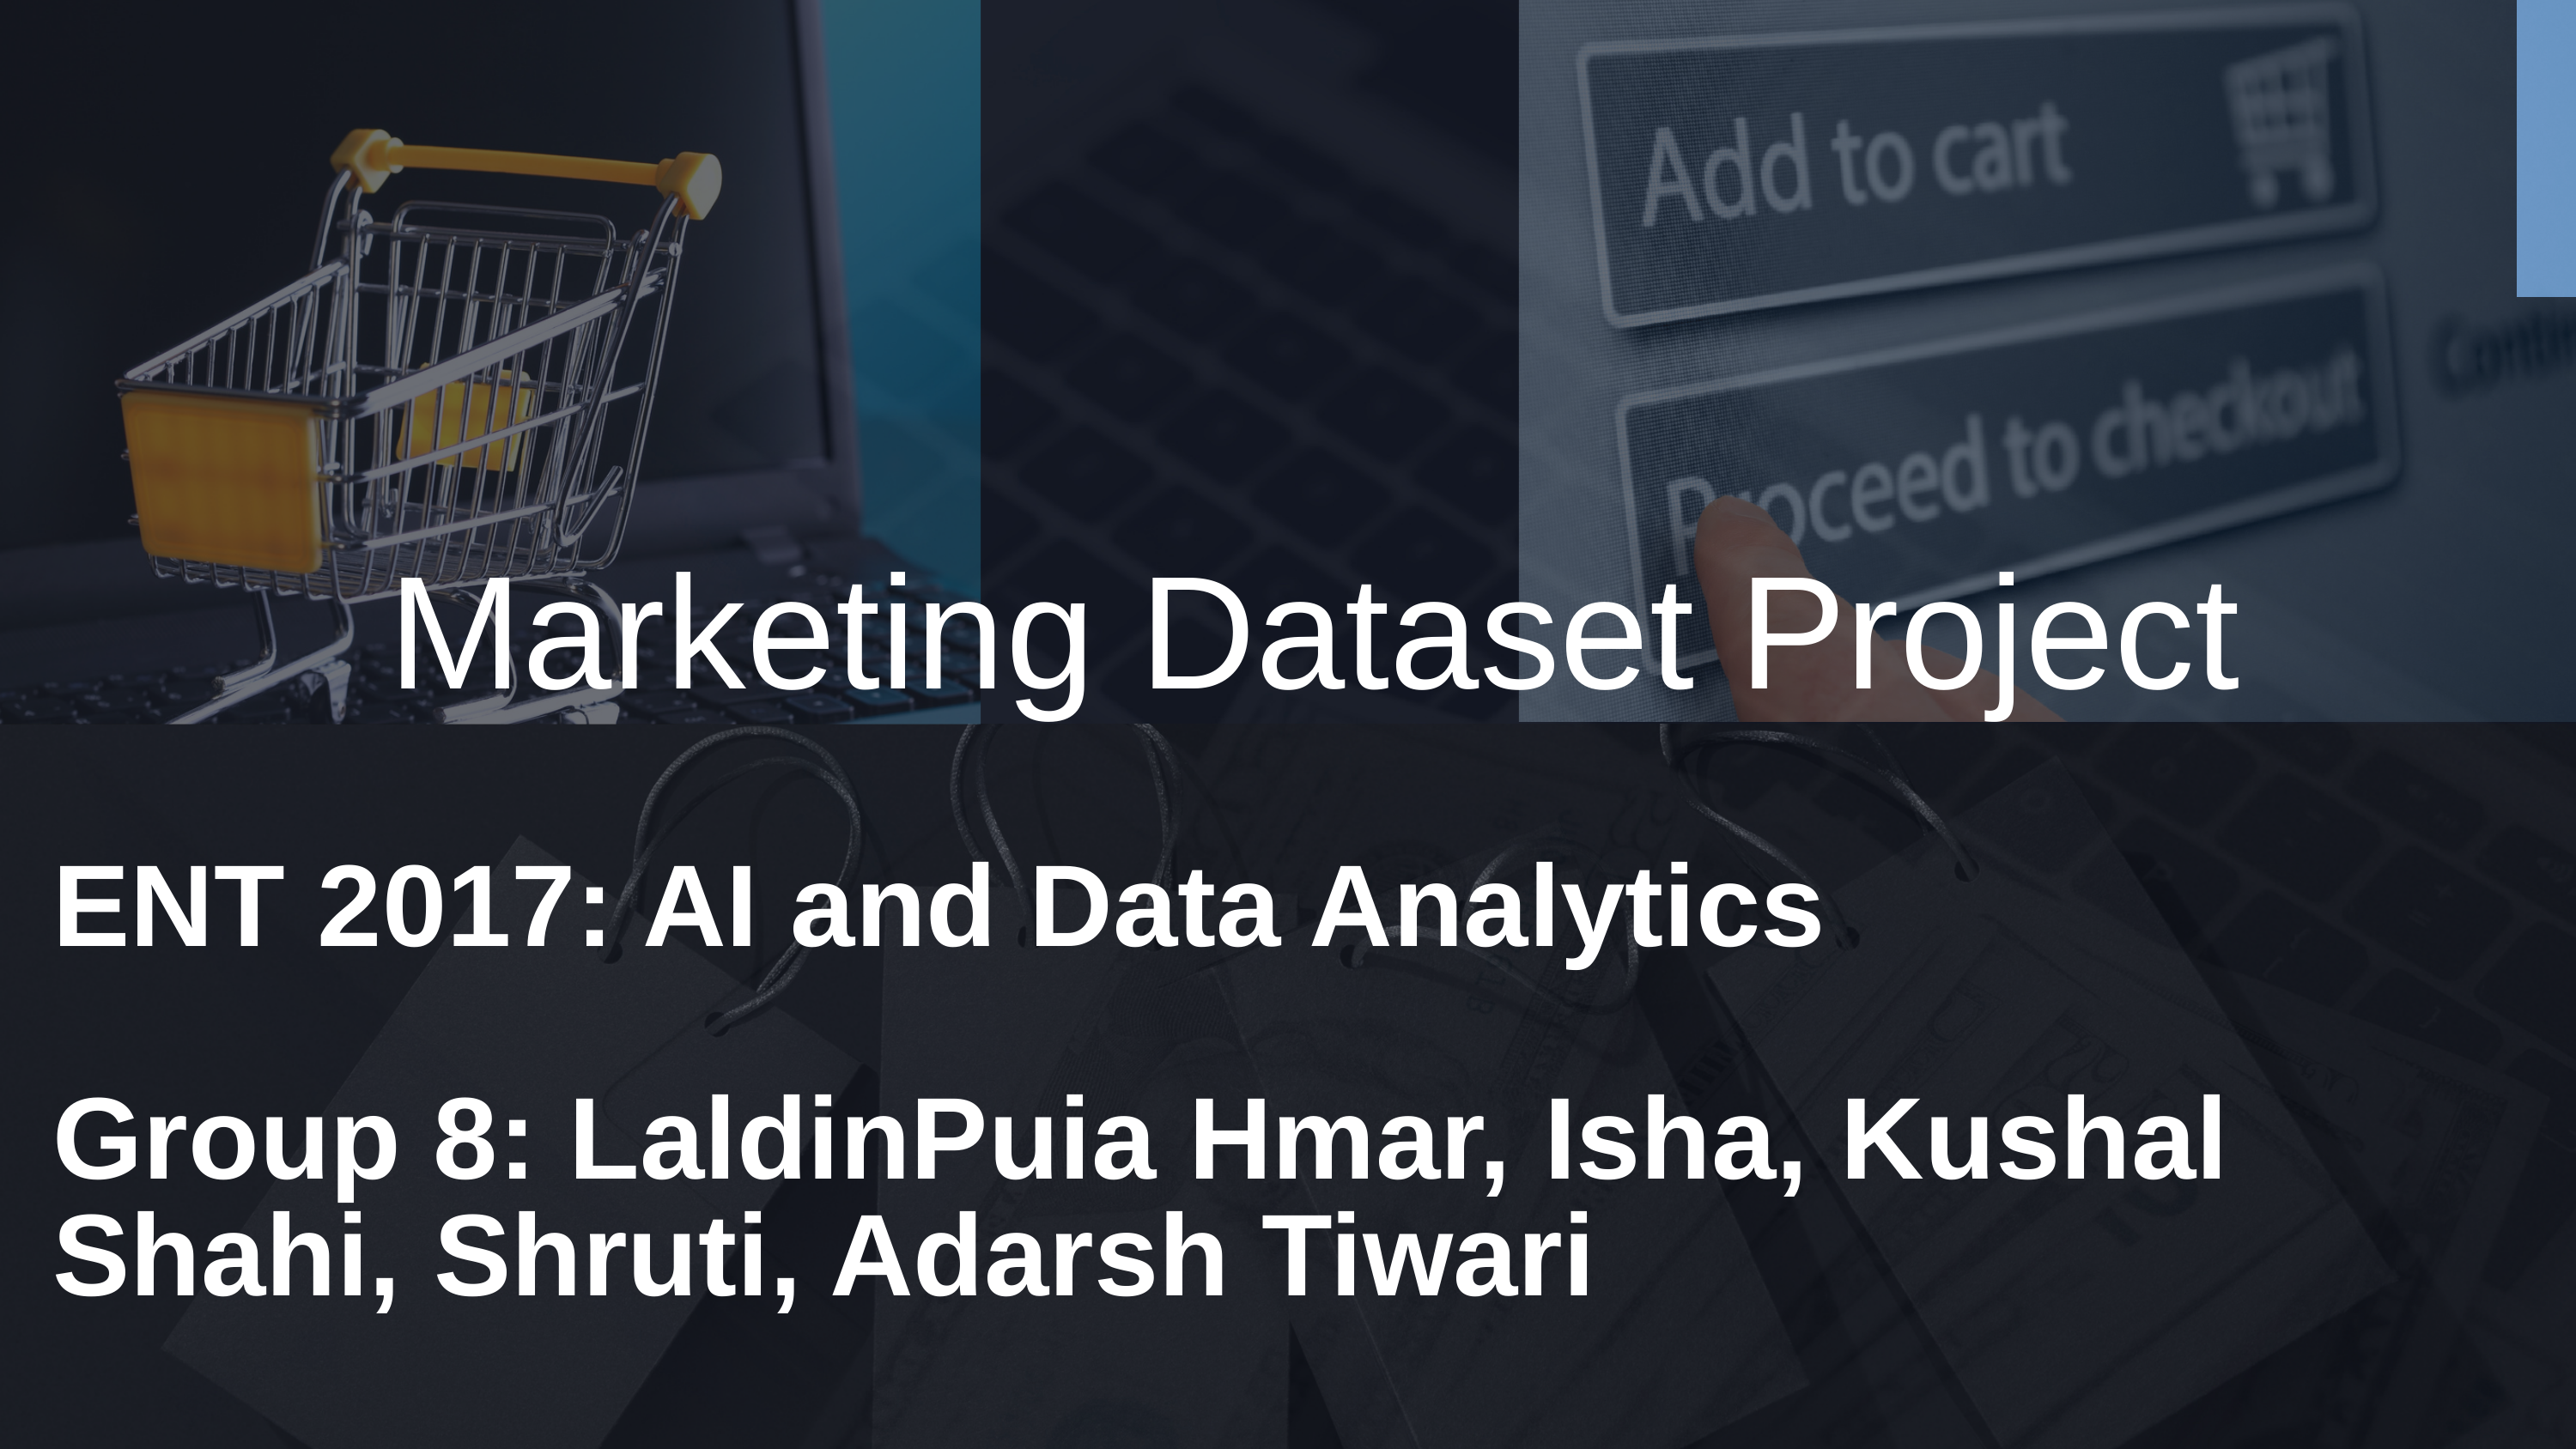

Marketing Dataset Project

ENT 2017: AI and Data Analytics

Group 8: LaldinPuia Hmar, Isha, Kushal Shahi, Shruti, Adarsh Tiwari